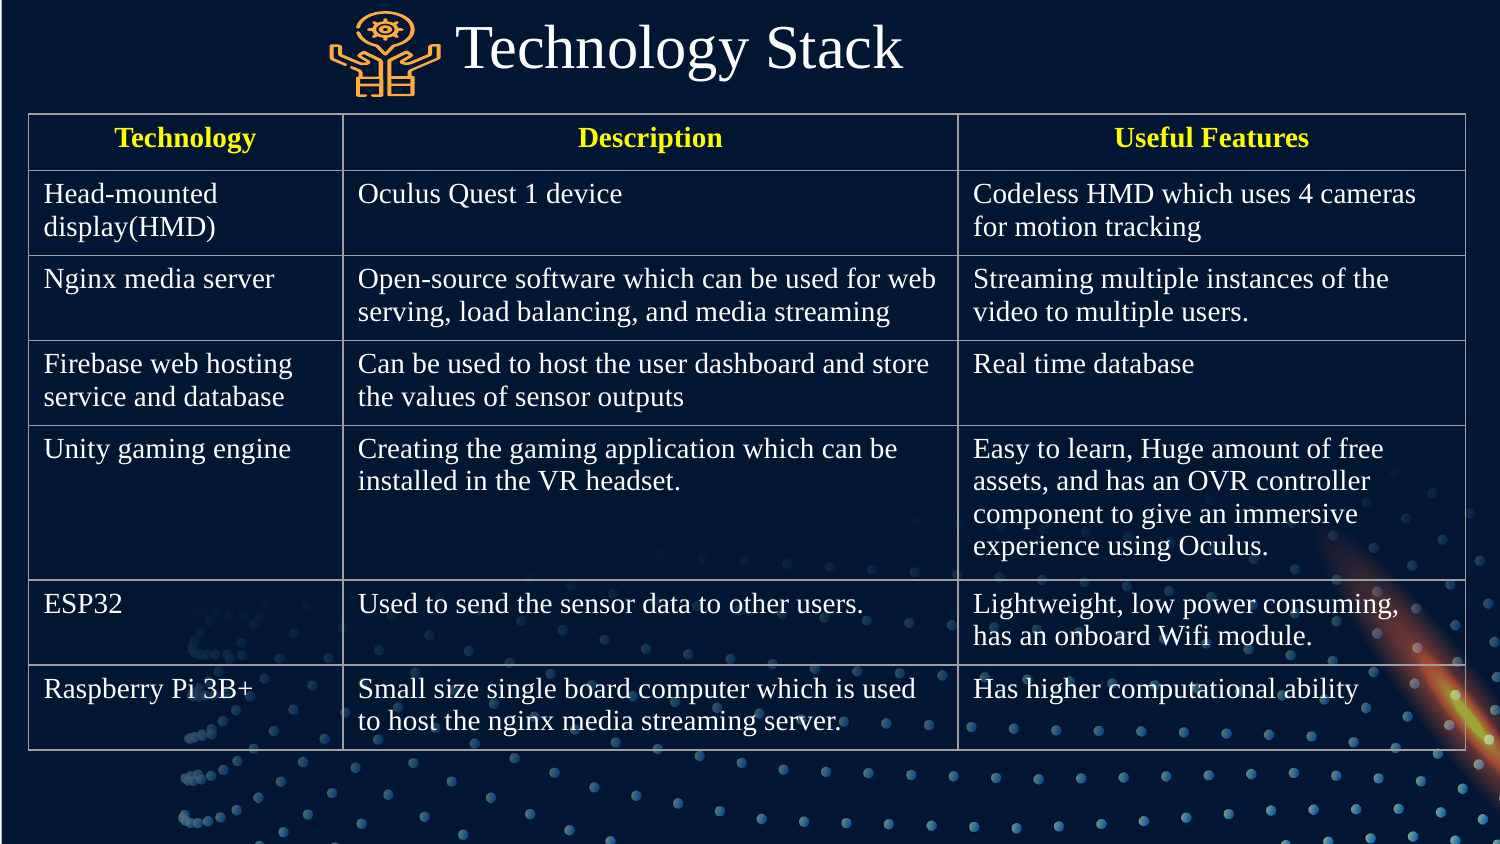

Technology Stack

| Technology | Description | Useful Features |
| --- | --- | --- |
| Head-mounted display(HMD) | Oculus Quest 1 device | Codeless HMD which uses 4 cameras for motion tracking |
| Nginx media server | Open-source software which can be used for web serving, load balancing, and media streaming | Streaming multiple instances of the video to multiple users. |
| Firebase web hosting service and database | Can be used to host the user dashboard and store the values of sensor outputs | Real time database |
| Unity gaming engine | Creating the gaming application which can be installed in the VR headset. | Easy to learn, Huge amount of free assets, and has an OVR controller component to give an immersive experience using Oculus. |
| ESP32 | Used to send the sensor data to other users. | Lightweight, low power consuming, has an onboard Wifi module. |
| Raspberry Pi 3B+ | Small size single board computer which is used to host the nginx media streaming server. | Has higher computational ability |